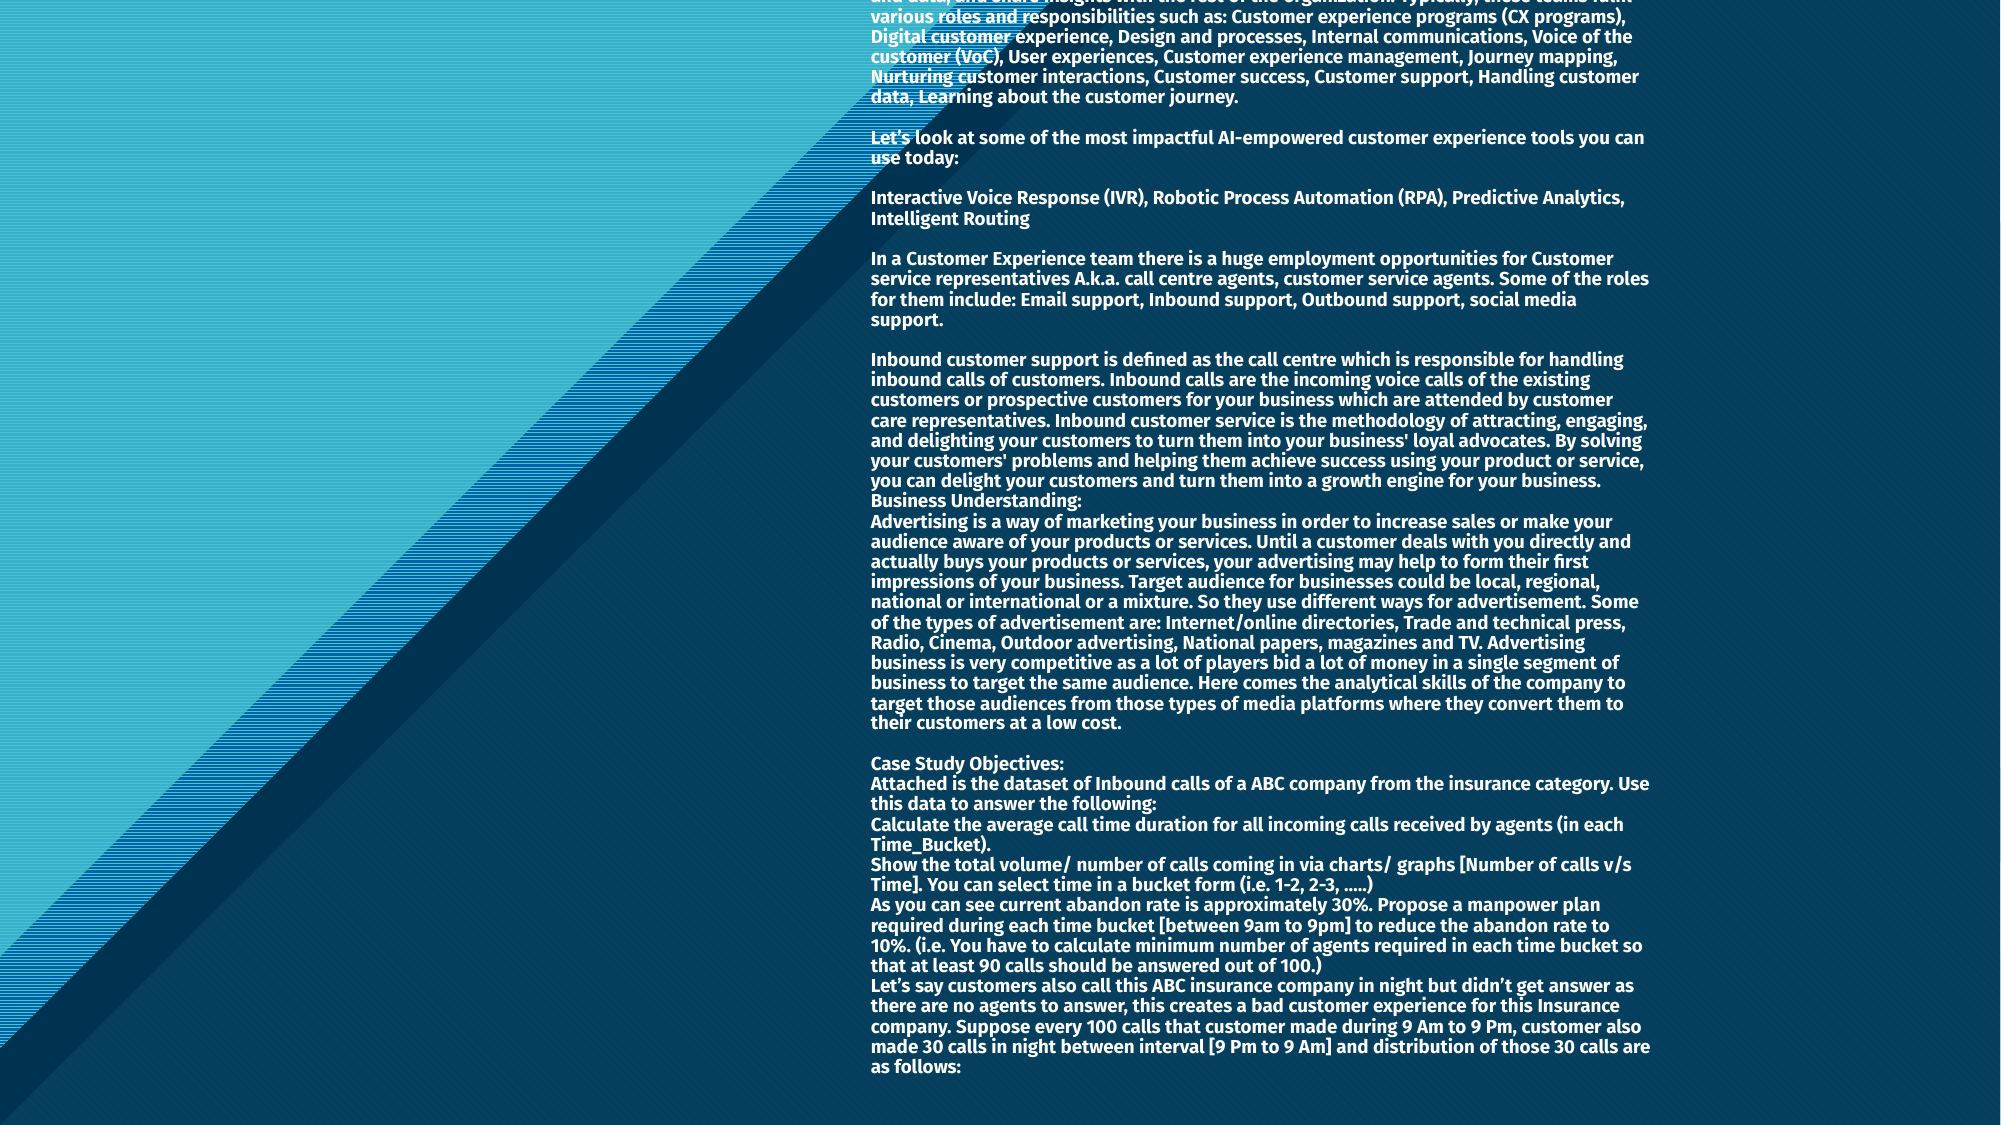

# Description: For you final project we are providing you with a dataset of a Customer Experience (CX) Inbound calling team for 23 days. Data includes Agent_Name, Agent_ID, Queue_Time [duration for which customer have to wait before they get connected to an agent], Time [time at which call was made by customer in a day], Time_Bucket [for easiness we have also provided you with the time bucket], Duration [duration for which a customer and executives are on call, Call_Seconds [for simplicity we have also converted those time into seconds], call status (Abandon, answered, transferred). A customer experience (CX) team consists of professionals who analyze customer feedback and data, and share insights with the rest of the organization. Typically, these teams fulfil various roles and responsibilities such as: Customer experience programs (CX programs), Digital customer experience, Design and processes, Internal communications, Voice of the customer (VoC), User experiences, Customer experience management, Journey mapping, Nurturing customer interactions, Customer success, Customer support, Handling customer data, Learning about the customer journey. Let’s look at some of the most impactful AI-empowered customer experience tools you can use today: Interactive Voice Response (IVR), Robotic Process Automation (RPA), Predictive Analytics, Intelligent Routing In a Customer Experience team there is a huge employment opportunities for Customer service representatives A.k.a. call centre agents, customer service agents. Some of the roles for them include: Email support, Inbound support, Outbound support, social media support. Inbound customer support is defined as the call centre which is responsible for handling inbound calls of customers. Inbound calls are the incoming voice calls of the existing customers or prospective customers for your business which are attended by customer care representatives. Inbound customer service is the methodology of attracting, engaging, and delighting your customers to turn them into your business' loyal advocates. By solving your customers' problems and helping them achieve success using your product or service, you can delight your customers and turn them into a growth engine for your business. Business Understanding: Advertising is a way of marketing your business in order to increase sales or make your audience aware of your products or services. Until a customer deals with you directly and actually buys your products or services, your advertising may help to form their first impressions of your business. Target audience for businesses could be local, regional, national or international or a mixture. So they use different ways for advertisement. Some of the types of advertisement are: Internet/online directories, Trade and technical press, Radio, Cinema, Outdoor advertising, National papers, magazines and TV. Advertising business is very competitive as a lot of players bid a lot of money in a single segment of business to target the same audience. Here comes the analytical skills of the company to target those audiences from those types of media platforms where they convert them to their customers at a low cost. Case Study Objectives: Attached is the dataset of Inbound calls of a ABC company from the insurance category. Use this data to answer the following: Calculate the average call time duration for all incoming calls received by agents (in each Time_Bucket). Show the total volume/ number of calls coming in via charts/ graphs [Number of calls v/s Time]. You can select time in a bucket form (i.e. 1-2, 2-3, …..) As you can see current abandon rate is approximately 30%. Propose a manpower plan required during each time bucket [between 9am to 9pm] to reduce the abandon rate to 10%. (i.e. You have to calculate minimum number of agents required in each time bucket so that at least 90 calls should be answered out of 100.) Let’s say customers also call this ABC insurance company in night but didn’t get answer as there are no agents to answer, this creates a bad customer experience for this Insurance company. Suppose every 100 calls that customer made during 9 Am to 9 Pm, customer also made 30 calls in night between interval [9 Pm to 9 Am] and distribution of those 30 calls are as follows: Now propose a manpower plan required during each time bucket in a day. Maximum Abandon rate assumption would be same 10%. Assumption: An agent work for 6 days a week; On an average total unplanned leaves per agent is 4 days a month; An agent total working hrs is 9 Hrs out of which 1.5 Hrs goes into lunch and snacks in the office. On average an agent occupied for 60% of his total actual working Hrs (i.e 60% of 7.5 Hrs) on call with customers/ users. Total days in a month is 30 days. How to do this Project?